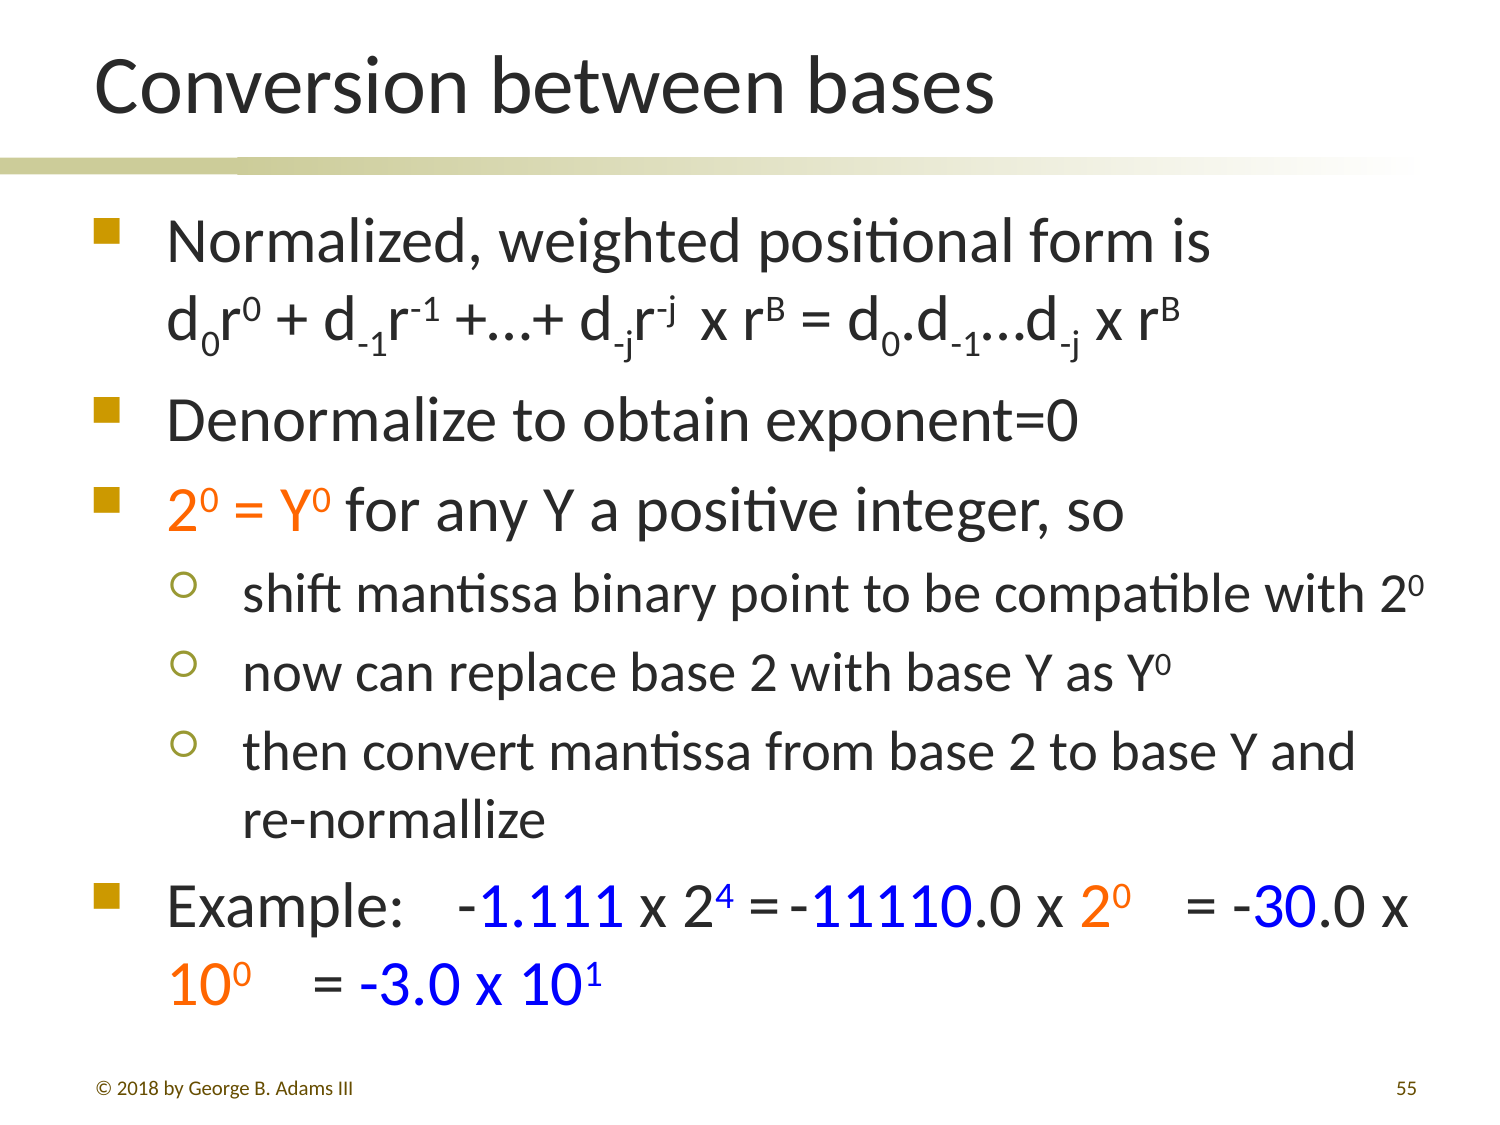

# Conversion between bases
Normalized, weighted positional form is
d0r0 + d-1r-1 +…+ d-jr-j  x rB = d0.d-1…d-j x rB
Denormalize to obtain exponent=0
20 = Y0 for any Y a positive integer, so
shift mantissa binary point to be compatible with 20
now can replace base 2 with base Y as Y0
then convert mantissa from base 2 to base Y and re-normallize
Example:	-1.111 x 24 = -11110.0 x 20						= -30.0 x 100						= -3.0 x 101
© 2018 by George B. Adams III
55